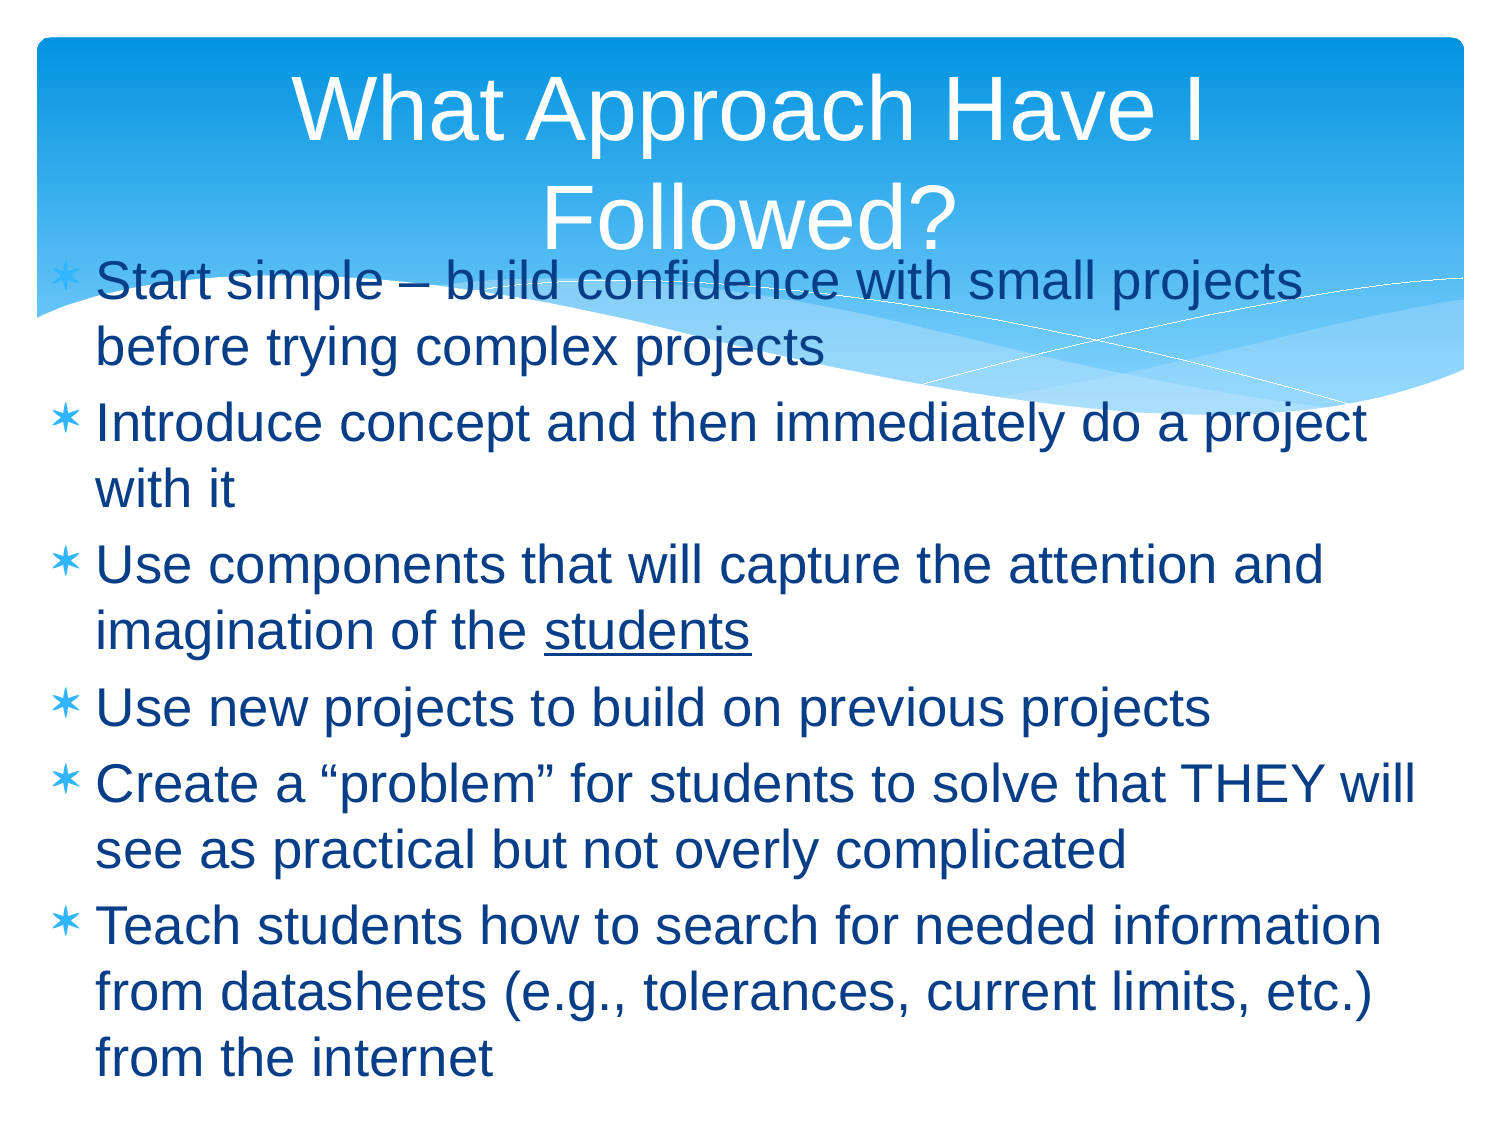

# What Approach Have I Followed?
Start simple – build confidence with small projects before trying complex projects
Introduce concept and then immediately do a project with it
Use components that will capture the attention and imagination of the students
Use new projects to build on previous projects
Create a “problem” for students to solve that THEY will see as practical but not overly complicated
Teach students how to search for needed information from datasheets (e.g., tolerances, current limits, etc.) from the internet